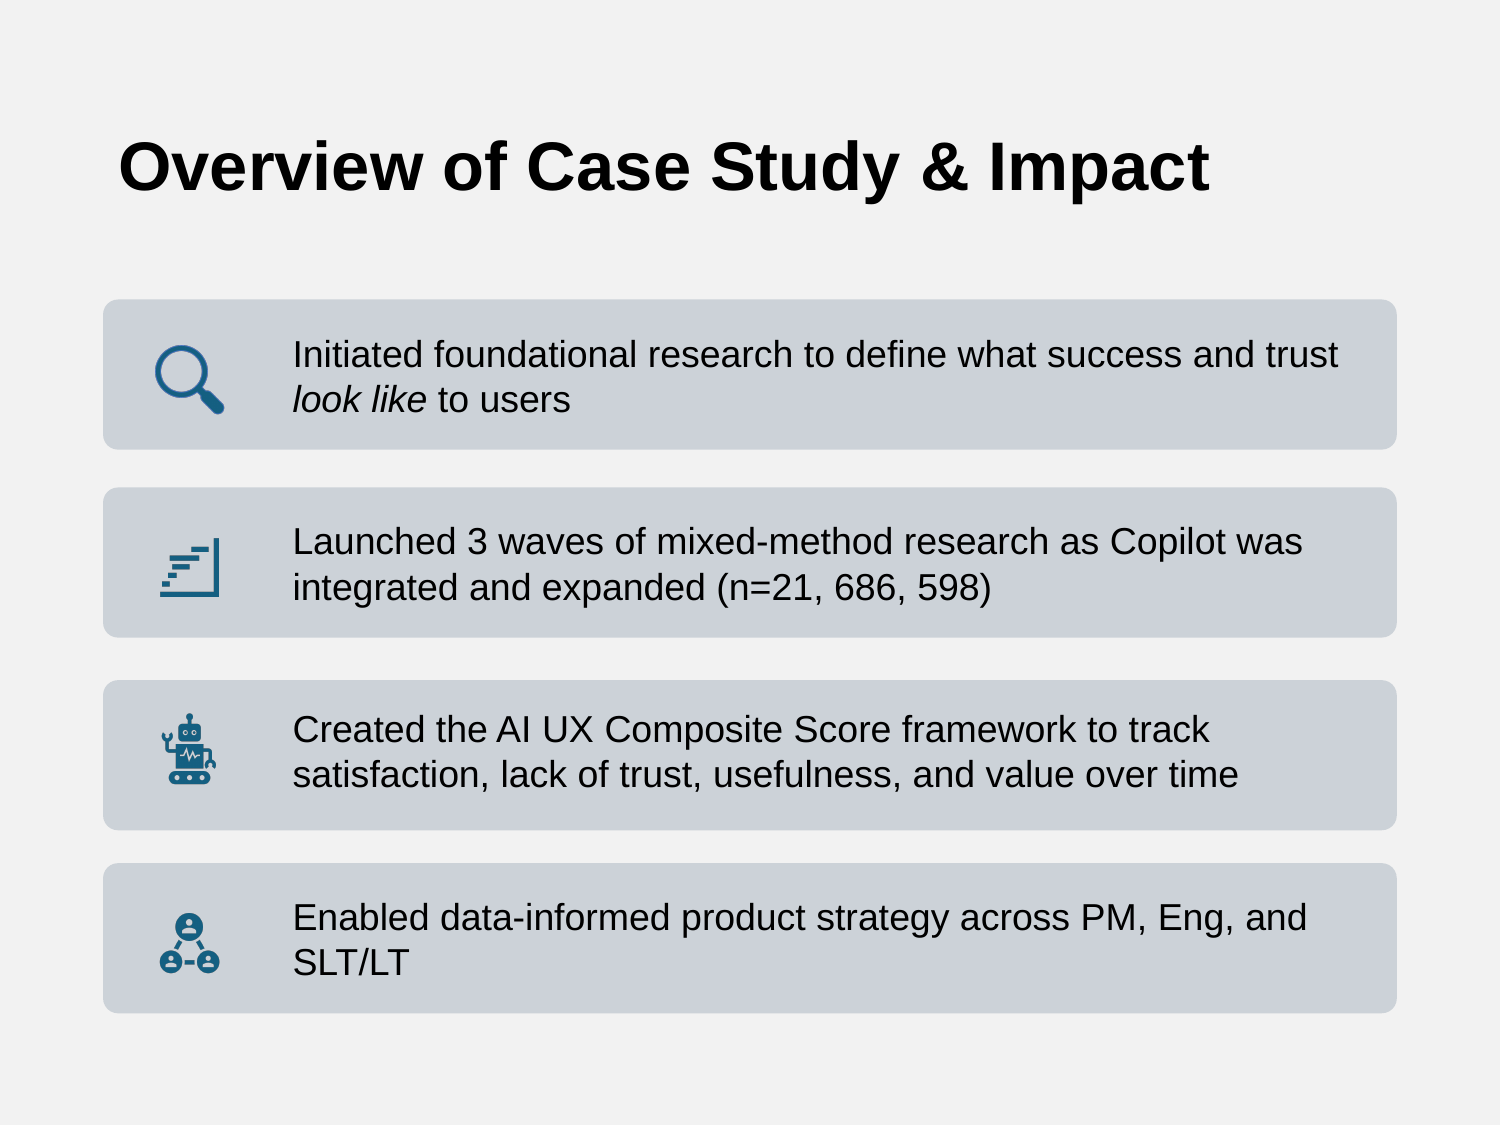

# Overview of Case Study & Impact
Initiated foundational research to define what success and trust look like to users
Launched 3 waves of mixed-method research as Copilot was integrated and expanded (n=21, 686, 598)
Created the AI UX Composite Score framework to track satisfaction, lack of trust, usefulness, and value over time
Enabled data-informed product strategy across PM, Eng, and SLT/LT